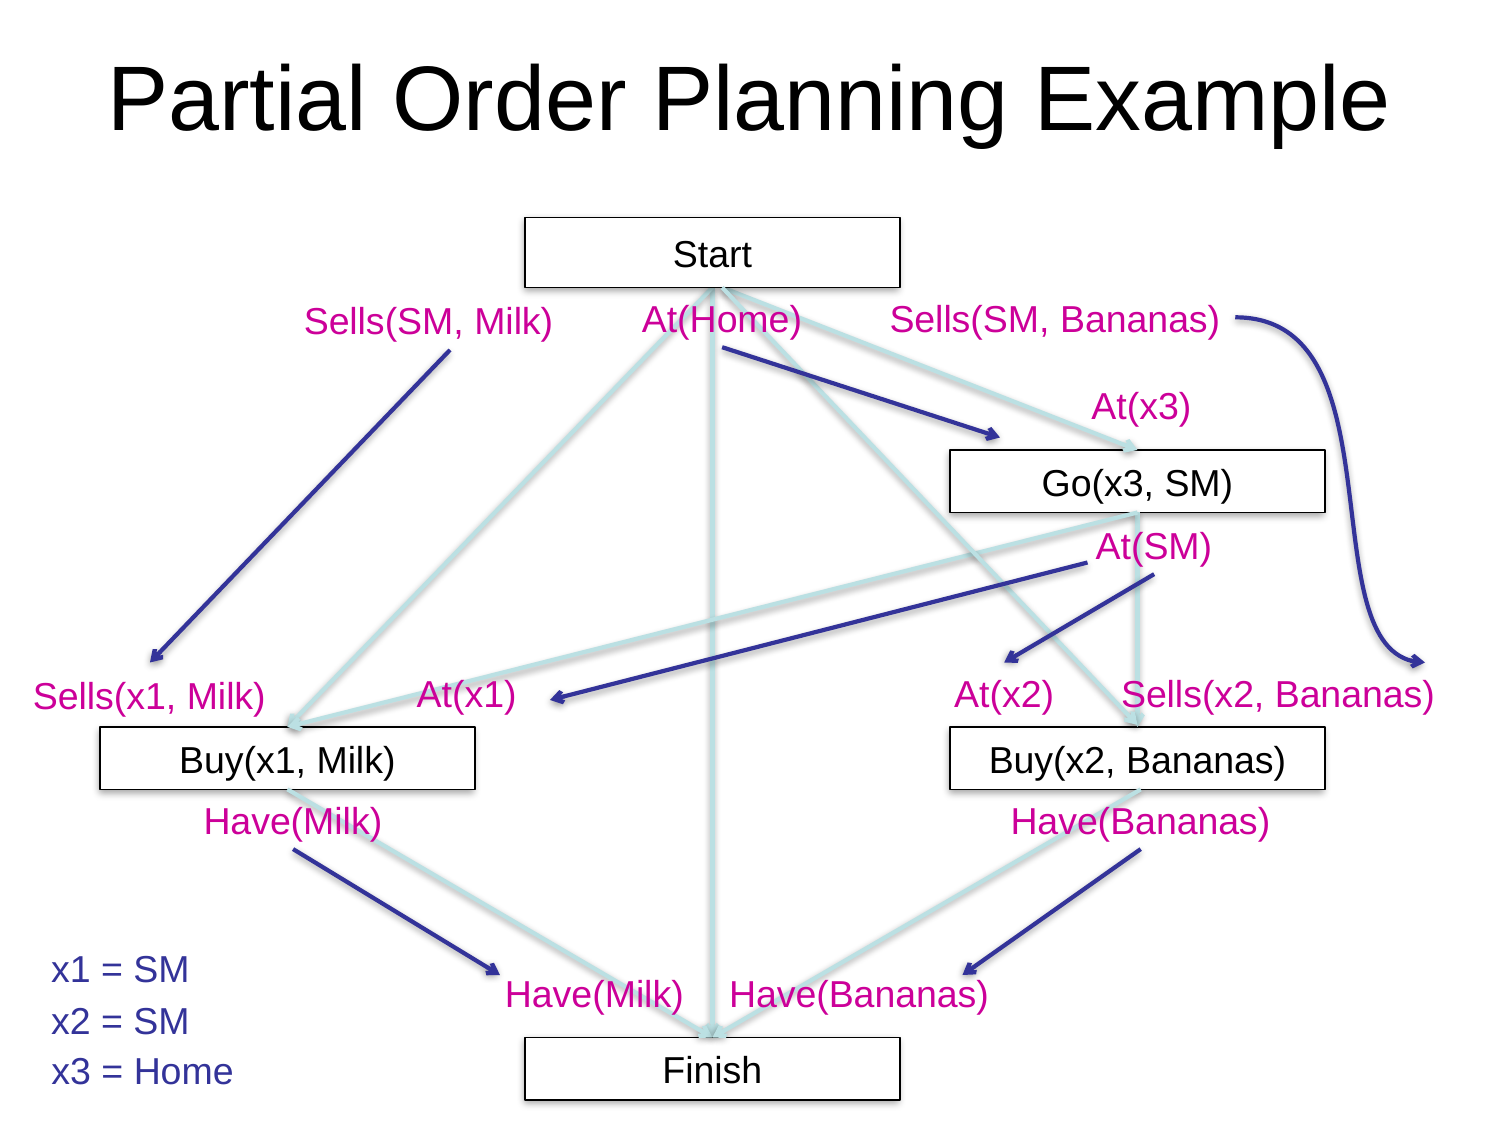

# Partial Order Planning Example
Start
At(Home)
Sells(SM, Bananas)
Sells(SM, Milk)
At(x3)
Go(x3, SM)
At(SM)
At(x1)
At(x2)
Sells(x2, Bananas)
Sells(x1, Milk)
Buy(x1, Milk)
Buy(x2, Bananas)
Have(Milk)
Have(Bananas)
x1 = SM
Have(Milk)
Have(Bananas)
x2 = SM
Finish
x3 = Home